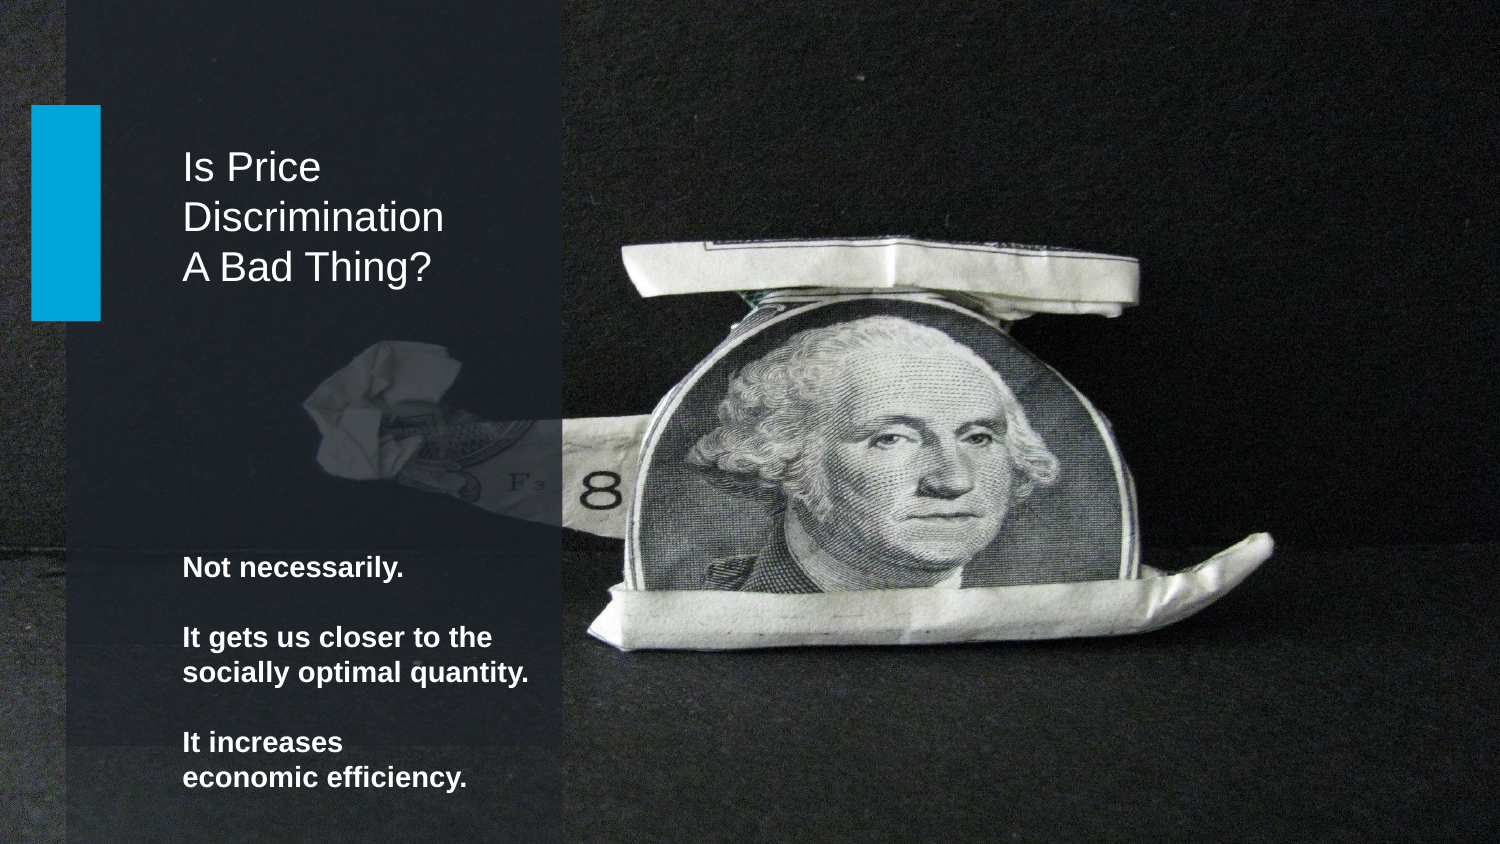

Is Price Discrimination
A Bad Thing?

Not necessarily.

It gets us closer to the socially optimal quantity.

It increases
economic efficiency.